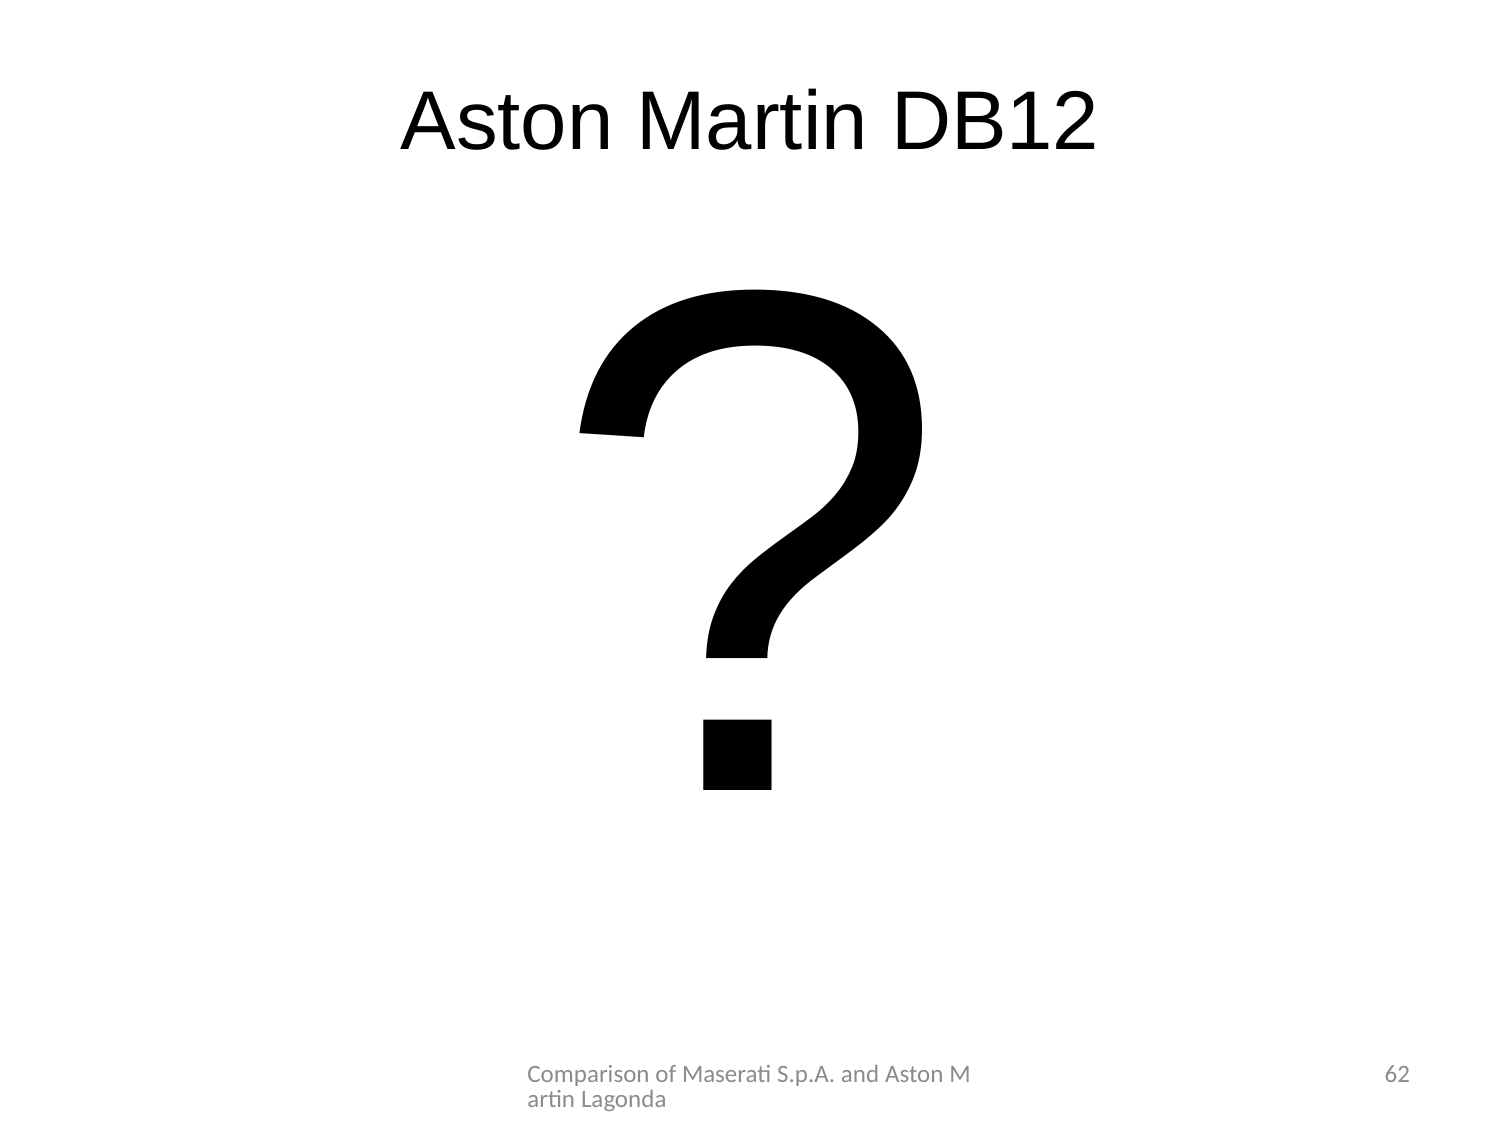

Aston Martin DB12
?
Comparison of Maserati S.p.A. and Aston Martin Lagonda
62